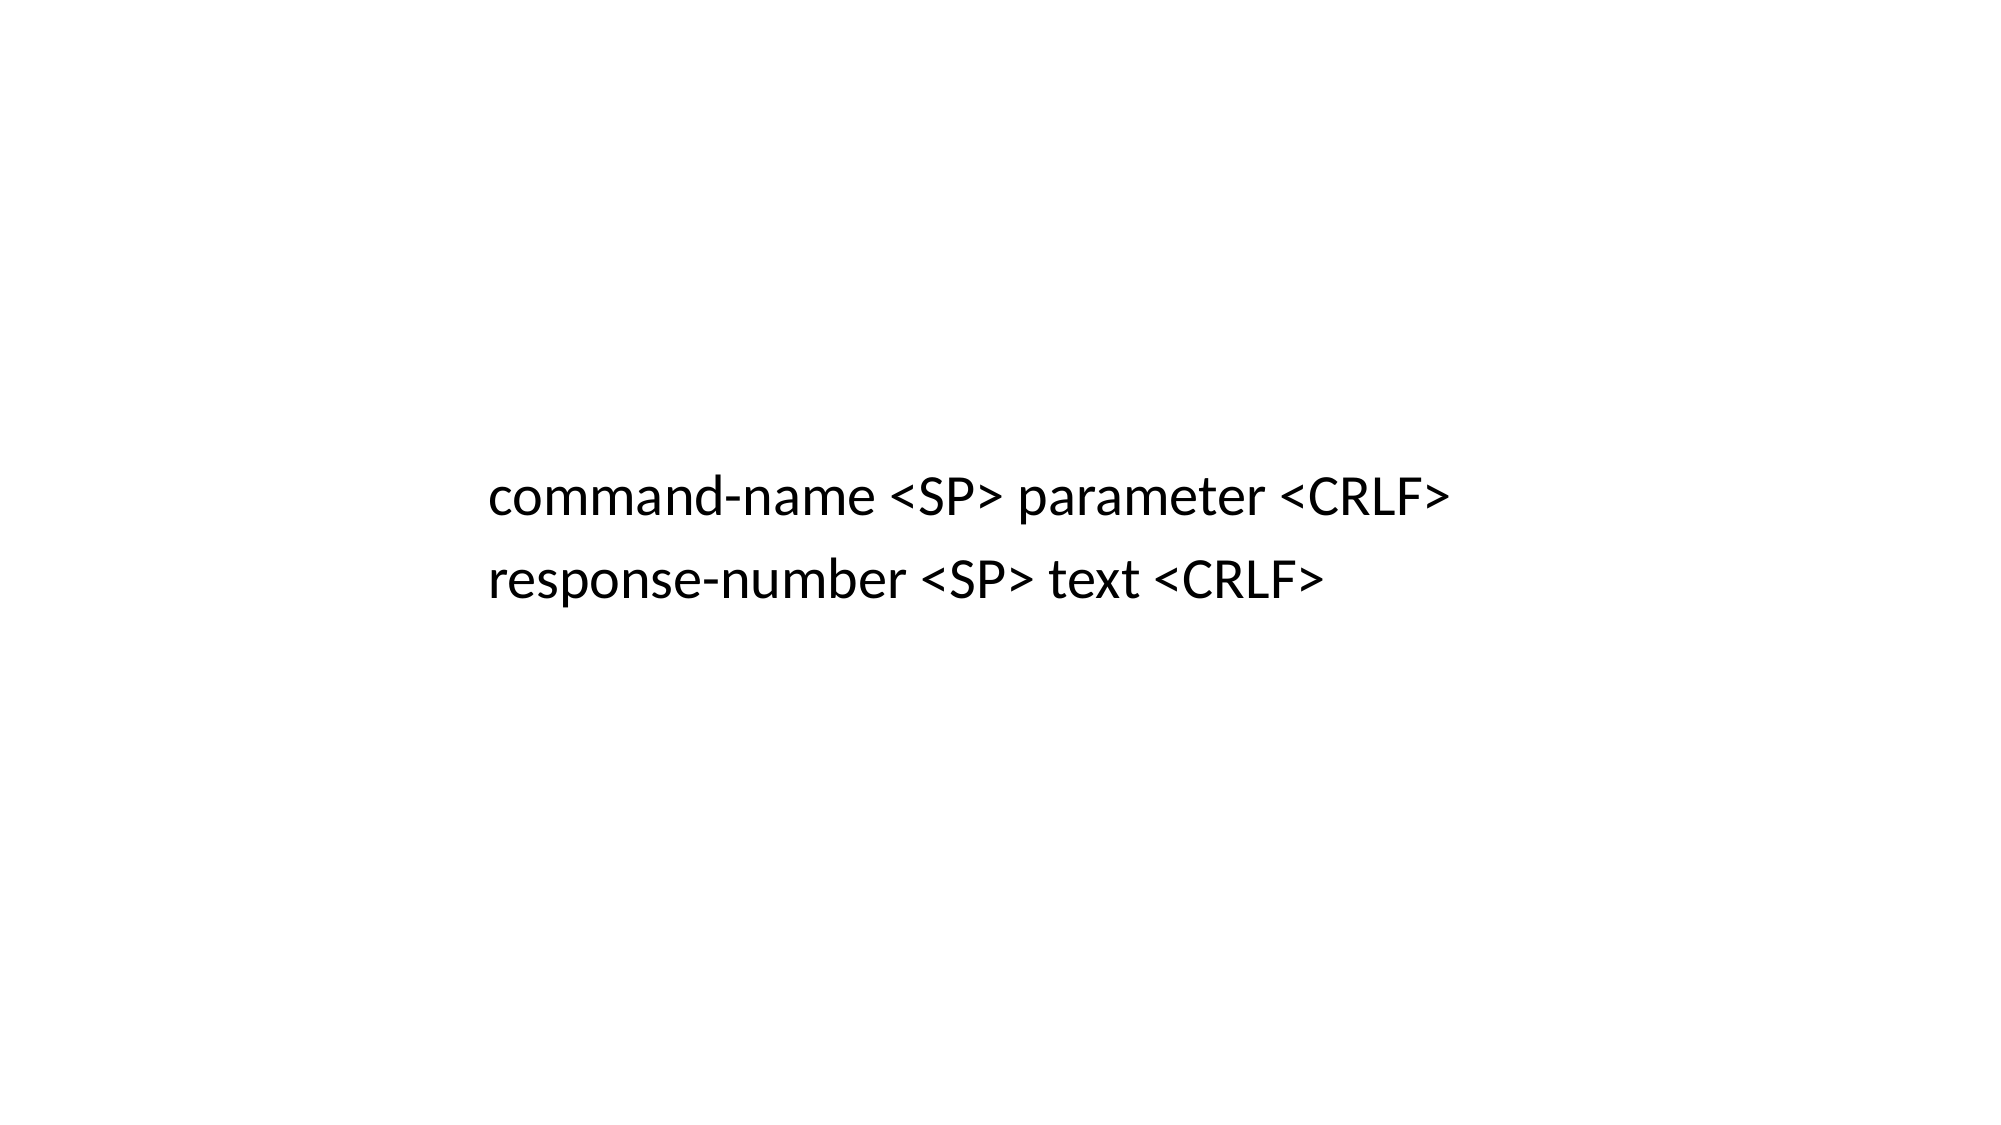

command-name <SP> parameter <CRLF>
response-number <SP> text <CRLF>